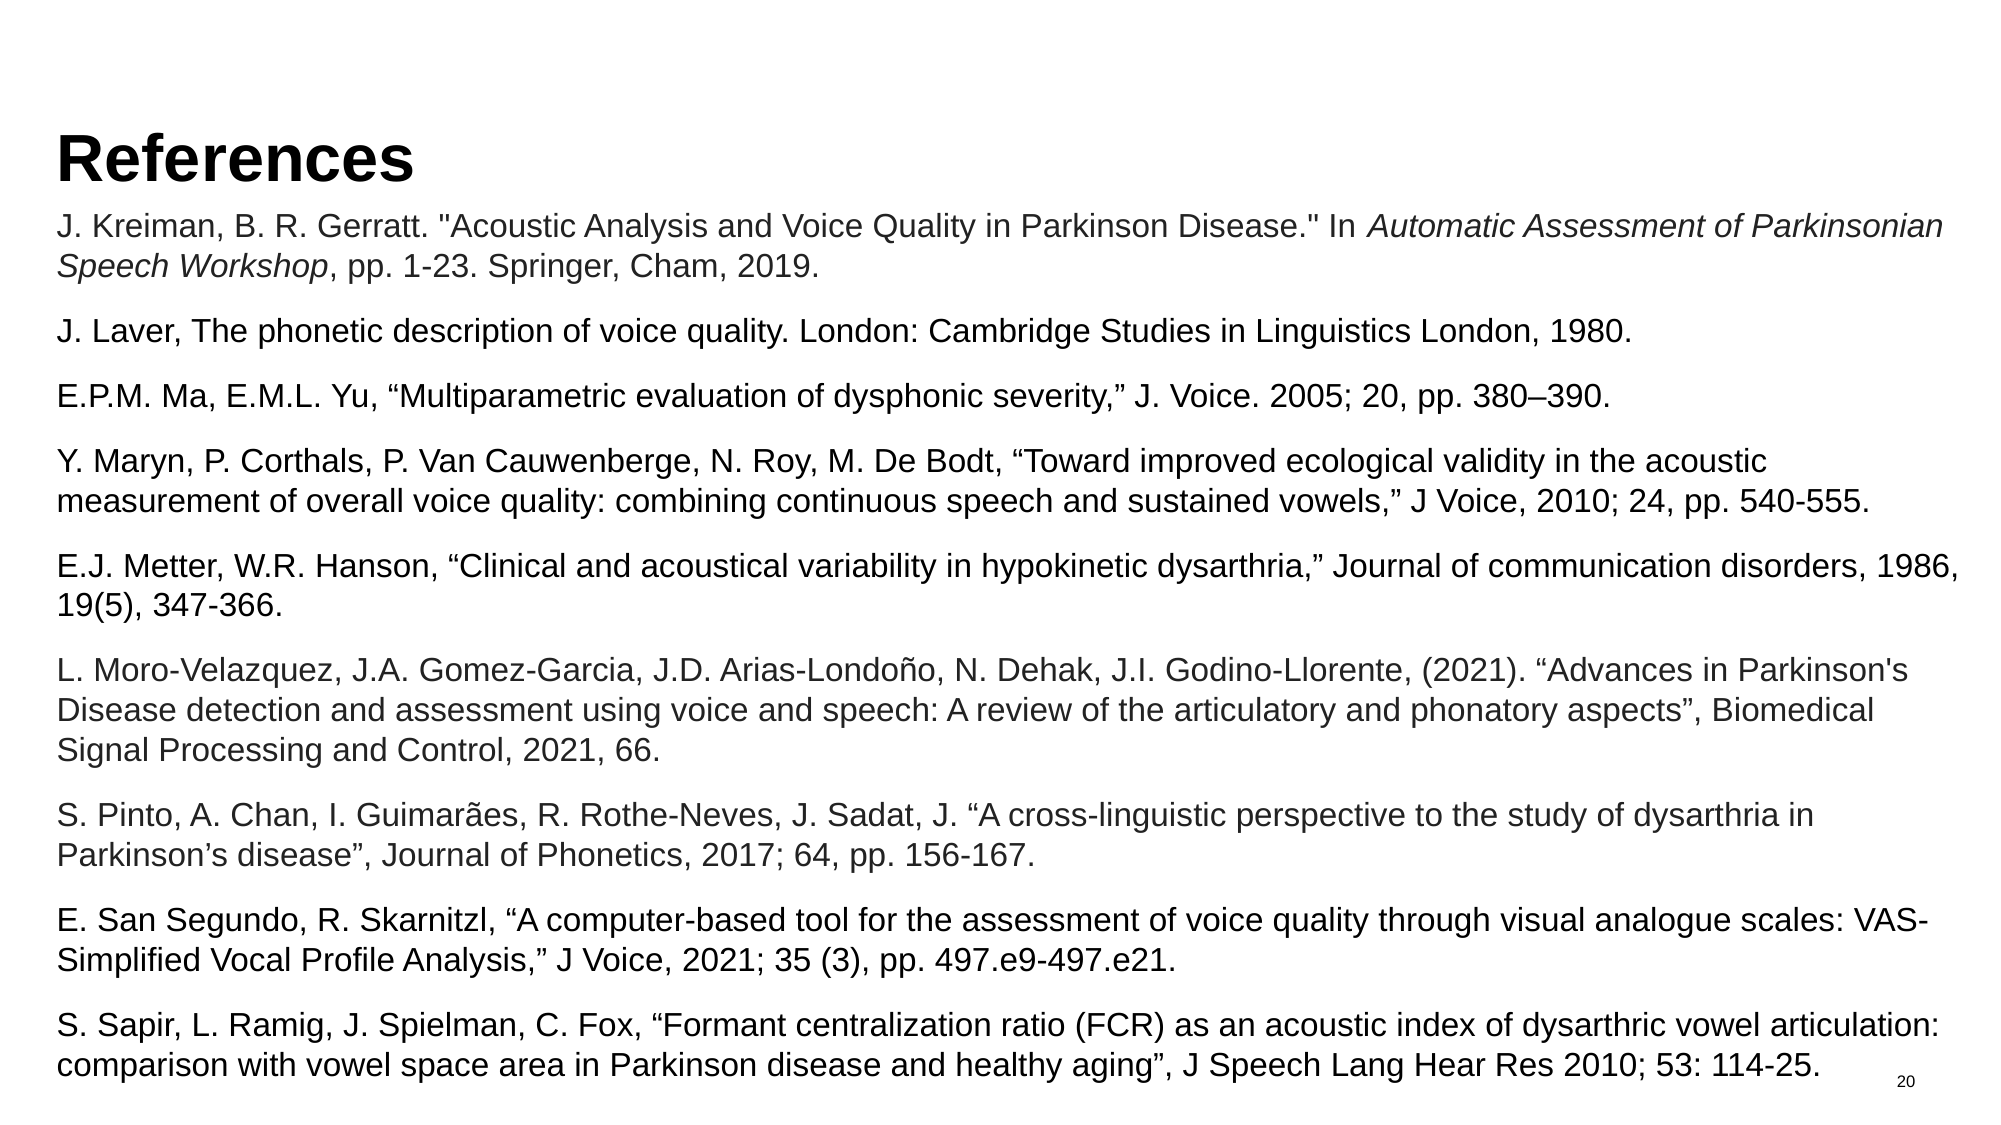

# References
J. Kreiman, B. R. Gerratt. "Acoustic Analysis and Voice Quality in Parkinson Disease." In Automatic Assessment of Parkinsonian Speech Workshop, pp. 1-23. Springer, Cham, 2019.
J. Laver, The phonetic description of voice quality. London: Cambridge Studies in Linguistics London, 1980.
E.P.M. Ma, E.M.L. Yu, “Multiparametric evaluation of dysphonic severity,” J. Voice. 2005; 20, pp. 380–390.
Y. Maryn, P. Corthals, P. Van Cauwenberge, N. Roy, M. De Bodt, “Toward improved ecological validity in the acoustic measurement of overall voice quality: combining continuous speech and sustained vowels,” J Voice, 2010; 24, pp. 540-555.
E.J. Metter, W.R. Hanson, “Clinical and acoustical variability in hypokinetic dysarthria,” Journal of communication disorders, 1986, 19(5), 347-366.
L. Moro-Velazquez, J.A. Gomez-Garcia, J.D. Arias-Londoño, N. Dehak, J.I. Godino-Llorente, (2021). “Advances in Parkinson's Disease detection and assessment using voice and speech: A review of the articulatory and phonatory aspects”, Biomedical Signal Processing and Control, 2021, 66.
S. Pinto, A. Chan, I. Guimarães, R. Rothe-Neves, J. Sadat, J. “A cross-linguistic perspective to the study of dysarthria in Parkinson’s disease”, Journal of Phonetics, 2017; 64, pp. 156-167.
E. San Segundo, R. Skarnitzl, “A computer-based tool for the assessment of voice quality through visual analogue scales: VAS-Simplified Vocal Profile Analysis,” J Voice, 2021; 35 (3), pp. 497.e9-497.e21.
S. Sapir, L. Ramig, J. Spielman, C. Fox, “Formant centralization ratio (FCR) as an acoustic index of dysarthric vowel articulation: comparison with vowel space area in Parkinson disease and healthy aging”, J Speech Lang Hear Res 2010; 53: 114-25.

20